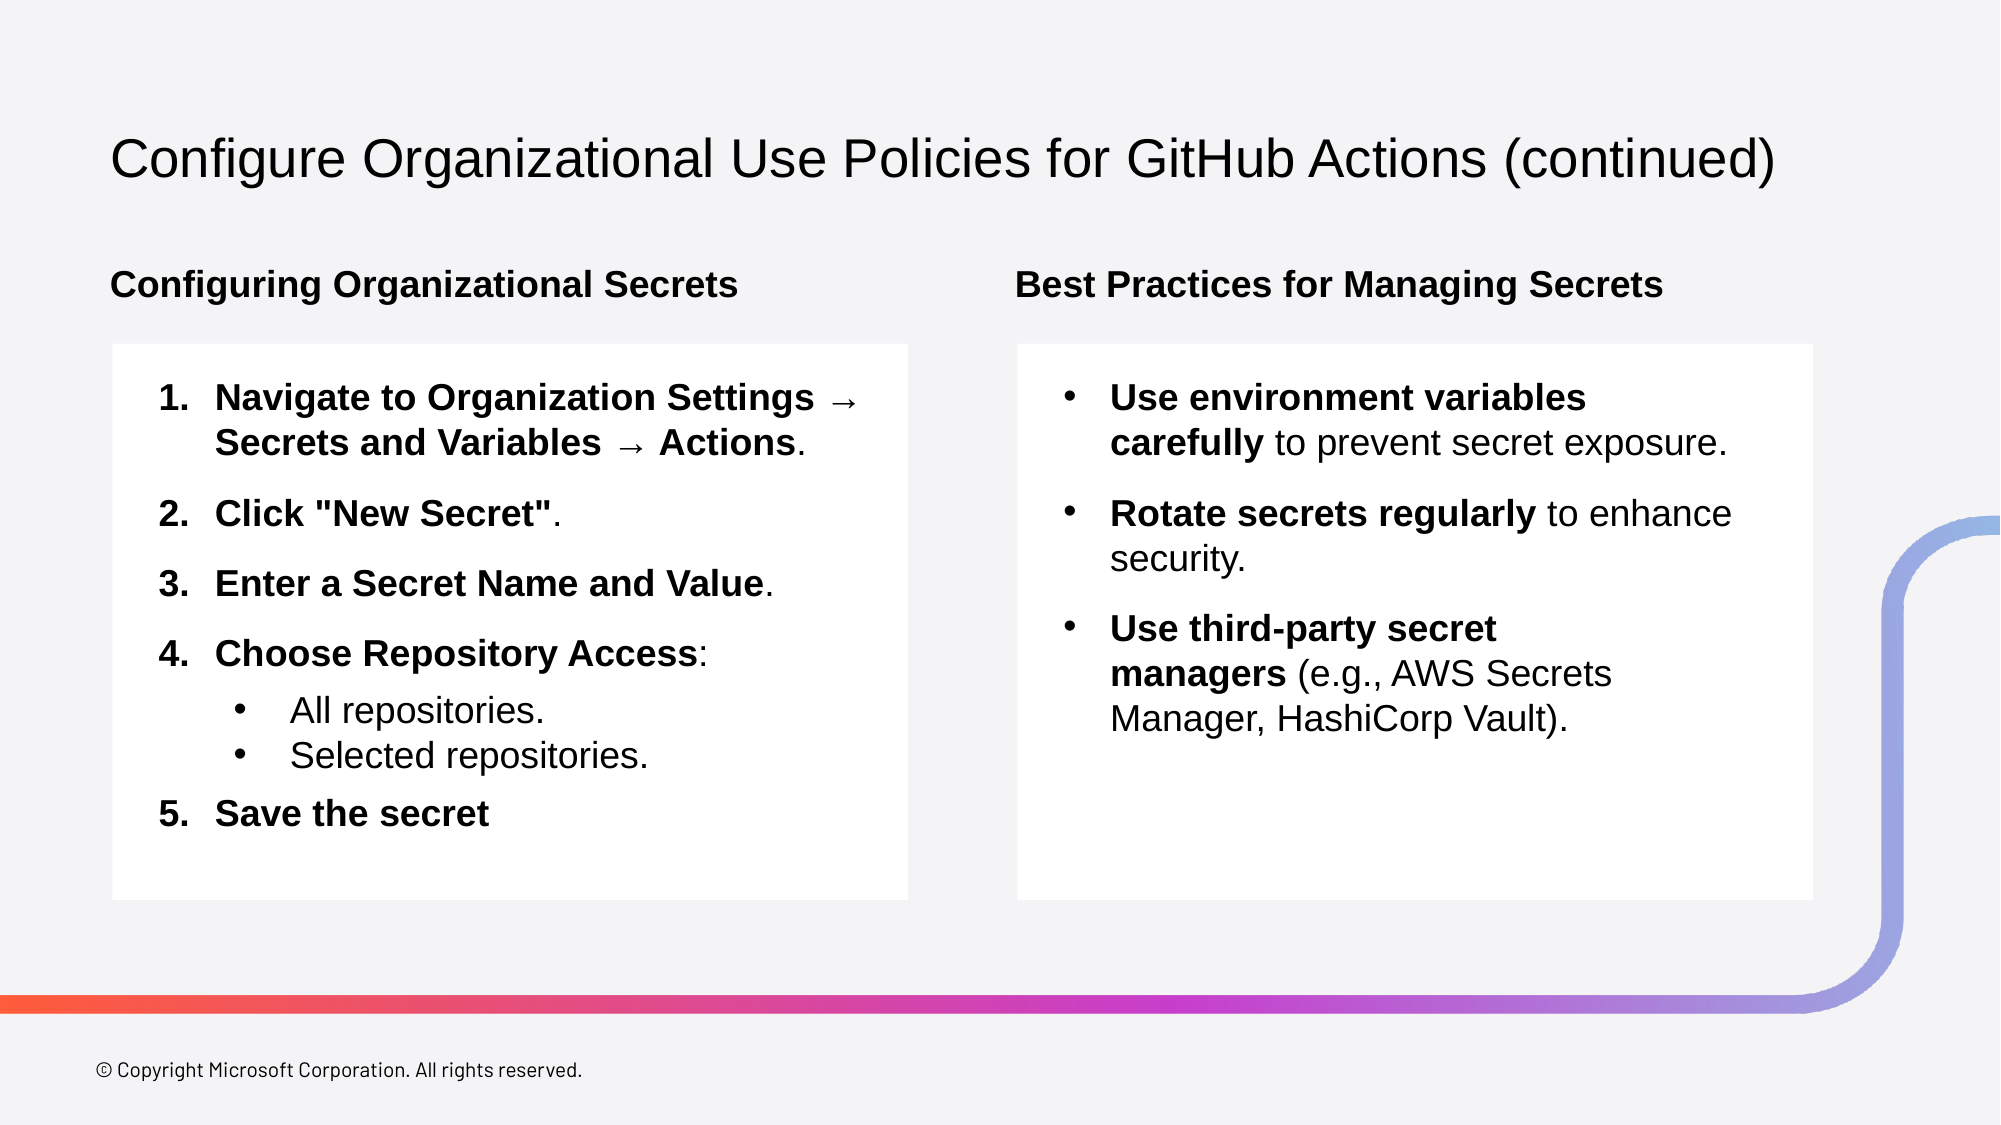

# Configure Organizational Use Policies for GitHub Actions (continued)
Configuring Organizational Secrets
Best Practices for Managing Secrets

Navigate to Organization Settings → Secrets and Variables → Actions.
Click "New Secret".
Enter a Secret Name and Value.
Choose Repository Access:
All repositories.
Selected repositories.
Save the secret
Use environment variables carefully to prevent secret exposure.
Rotate secrets regularly to enhance security.
Use third-party secret managers (e.g., AWS Secrets Manager, HashiCorp Vault).
© Copyright Microsoft Corporation. All rights reserved.